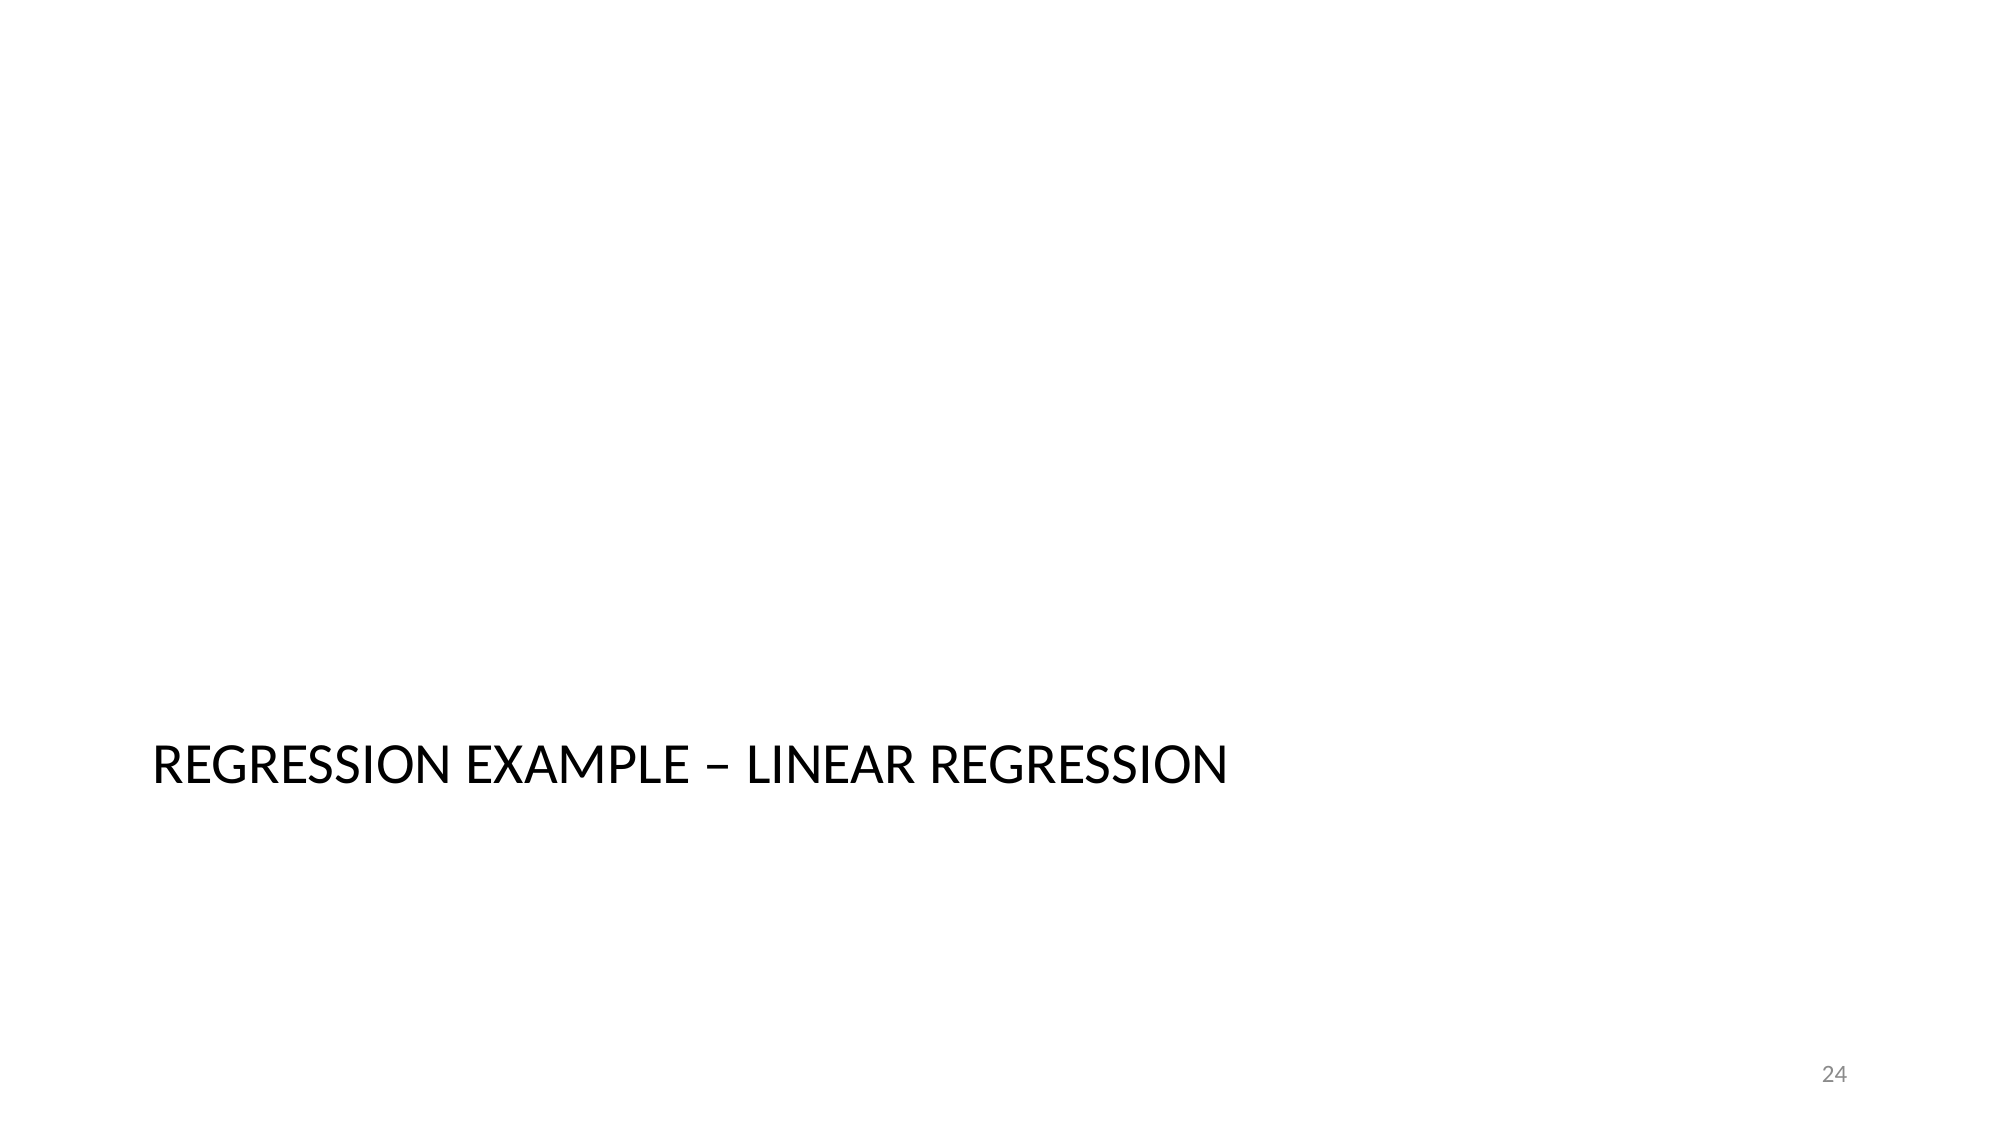

#

REGRESSION EXAMPLE – LINEAR REGRESSION
24